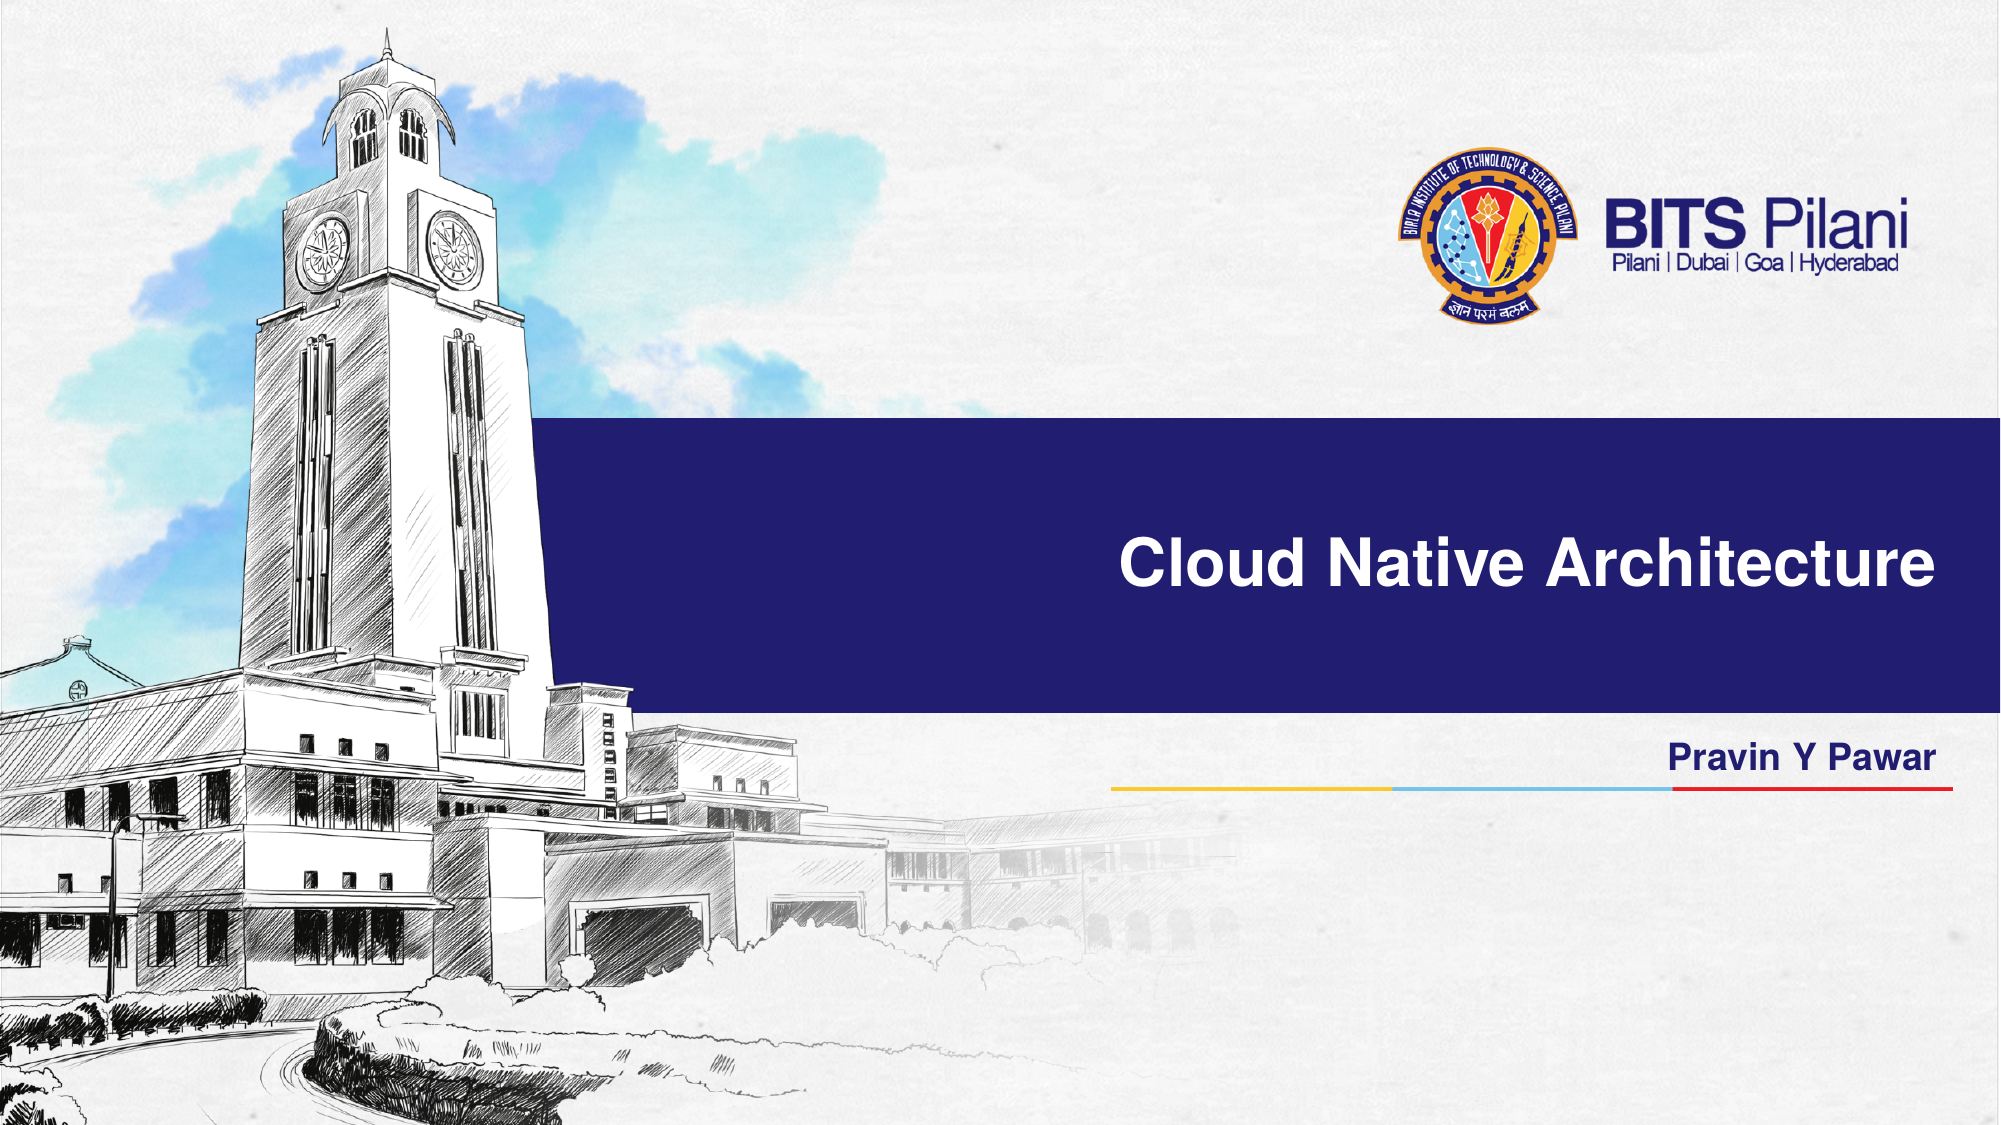

# Cloud Native Architecture
Pravin Y Pawar